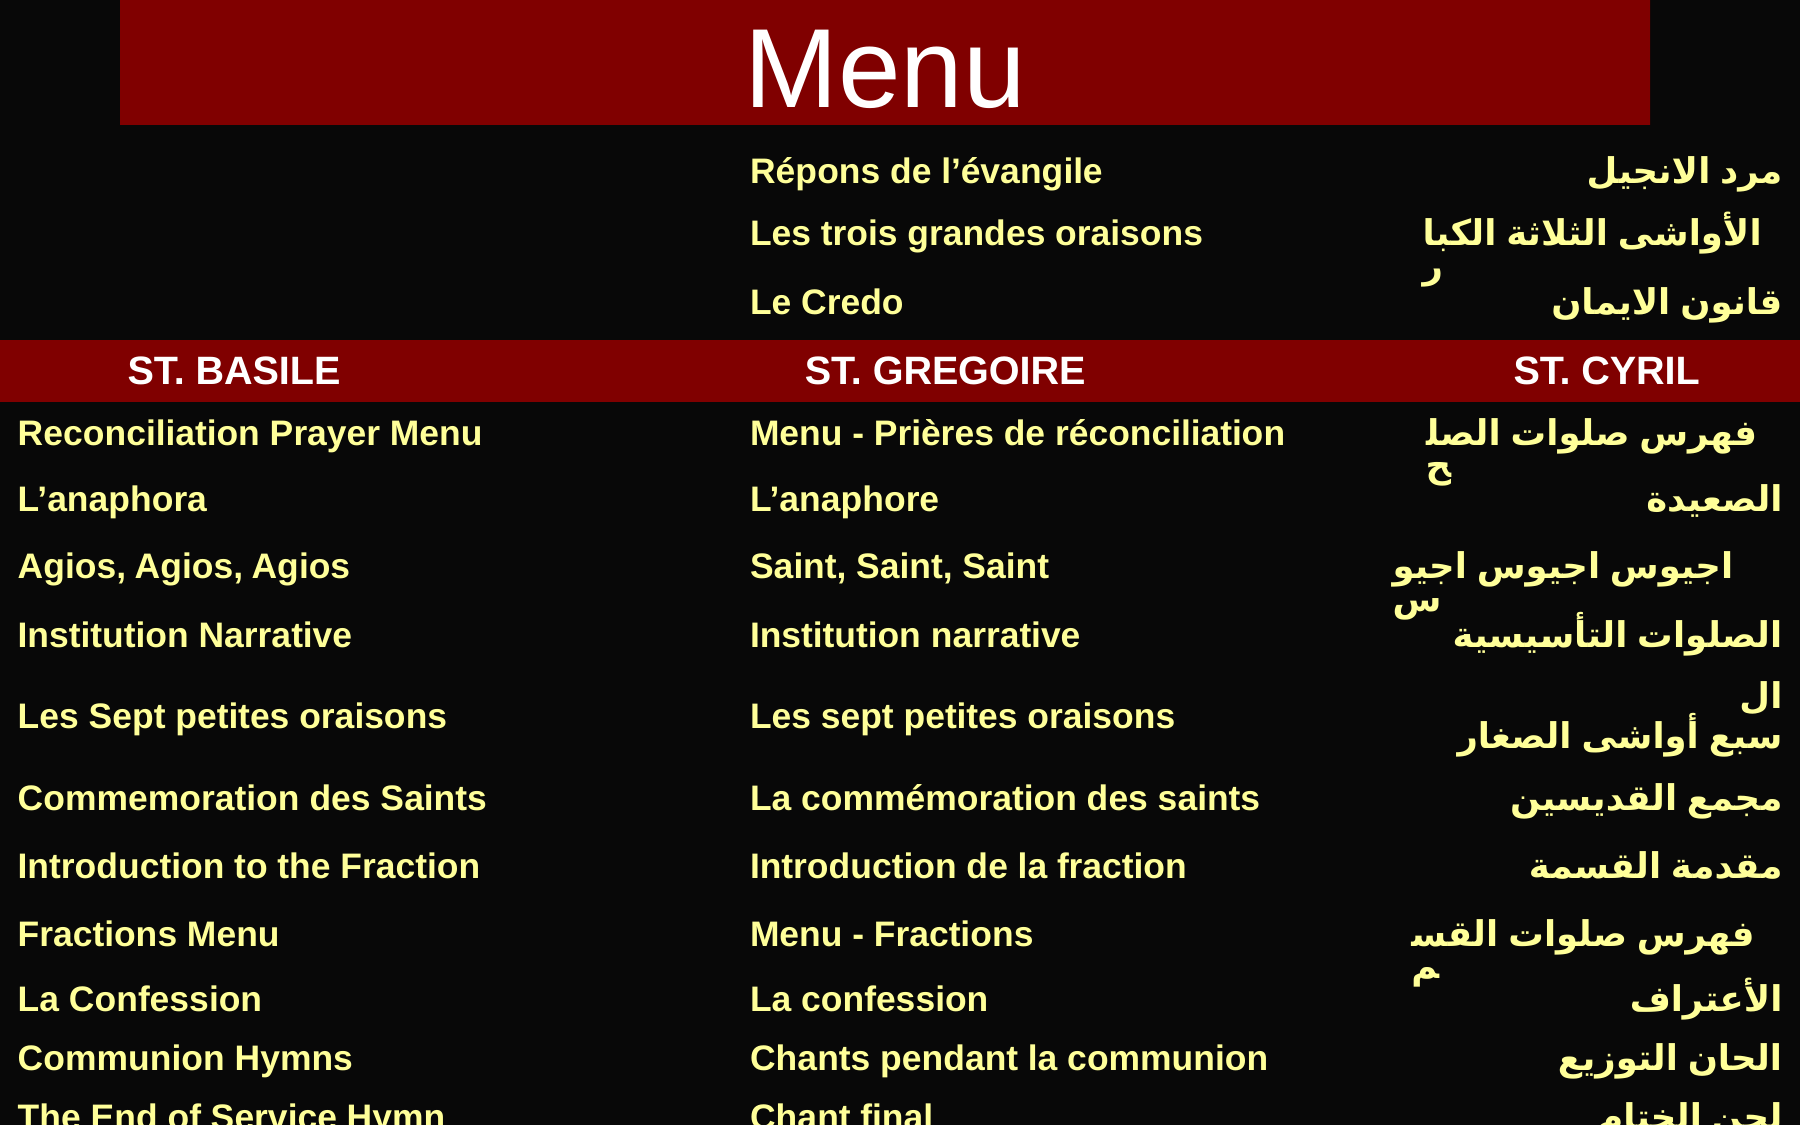

# Menu
|  | Répons de l’évangile | مرد الانجيل |
| --- | --- | --- |
|  | Les trois grandes oraisons | الأواشى الثلاثة الكبار |
|  | Le Credo | قانون الايمان |
| ST. BASILE | ST. GREGOIRE | ST. CYRIL |
| Reconciliation Prayer Menu | Menu - Prières de réconciliation | فهرس صلوات الصلح |
| L’anaphora | L’anaphore | الصعيدة |
| Agios, Agios, Agios | Saint, Saint, Saint | اجيوس اجيوس اجيوس |
| Institution Narrative | Institution narrative | الصلوات التأسيسية |
| Les Sept petites oraisons | Les sept petites oraisons | السبع أواشى الصغار |
| Commemoration des Saints | La commémoration des saints | مجمع القديسين |
| Introduction to the Fraction | Introduction de la fraction | مقدمة القسمة |
| Fractions Menu | Menu - Fractions | فهرس صلوات القسم |
| La Confession | La confession | الأعتراف |
| Communion Hymns | Chants pendant la communion | الحان التوزيع |
| The End of Service Hymn | Chant final | لحن الختام |